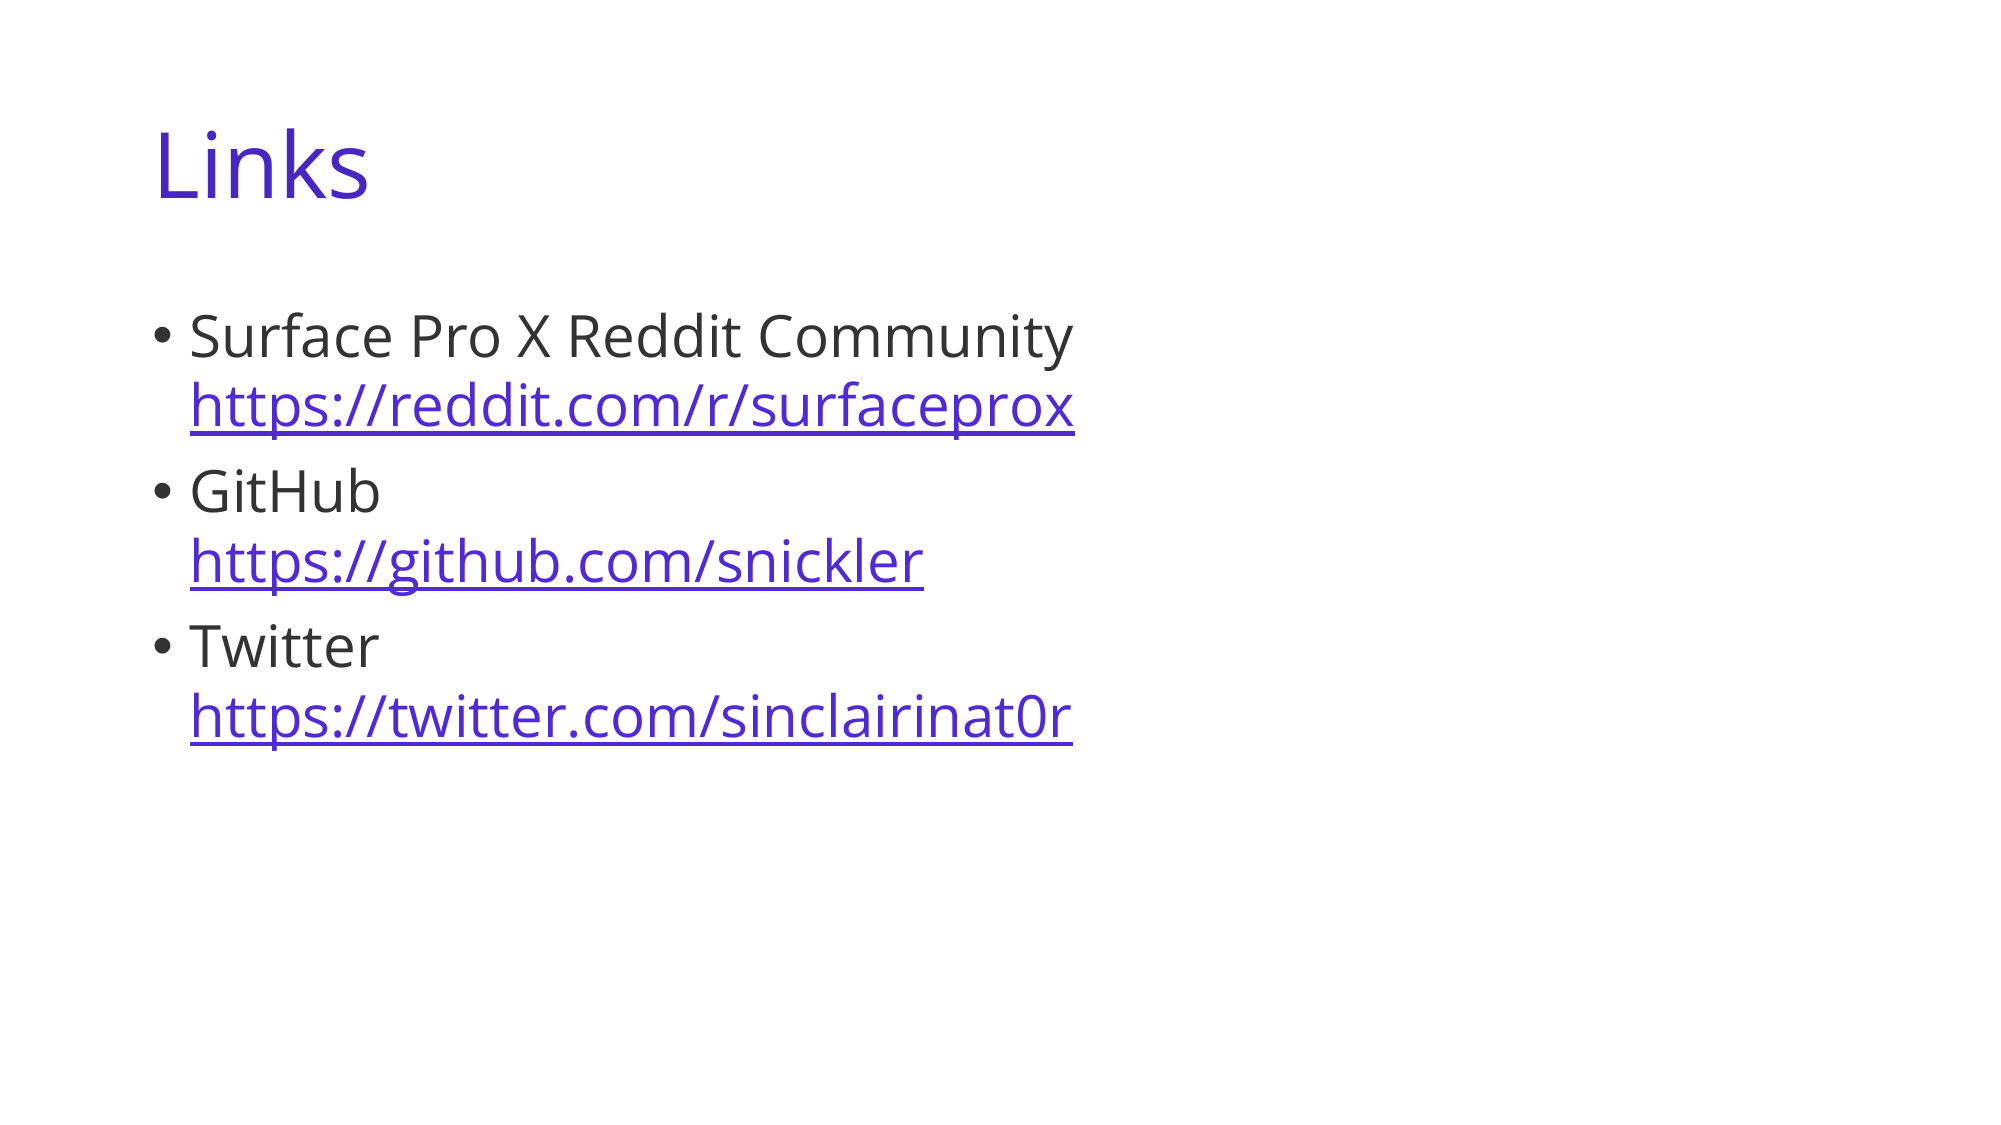

# Links
Surface Pro X Reddit Community
https://reddit.com/r/surfaceprox
GitHub
https://github.com/snickler
Twitter
https://twitter.com/sinclairinat0r